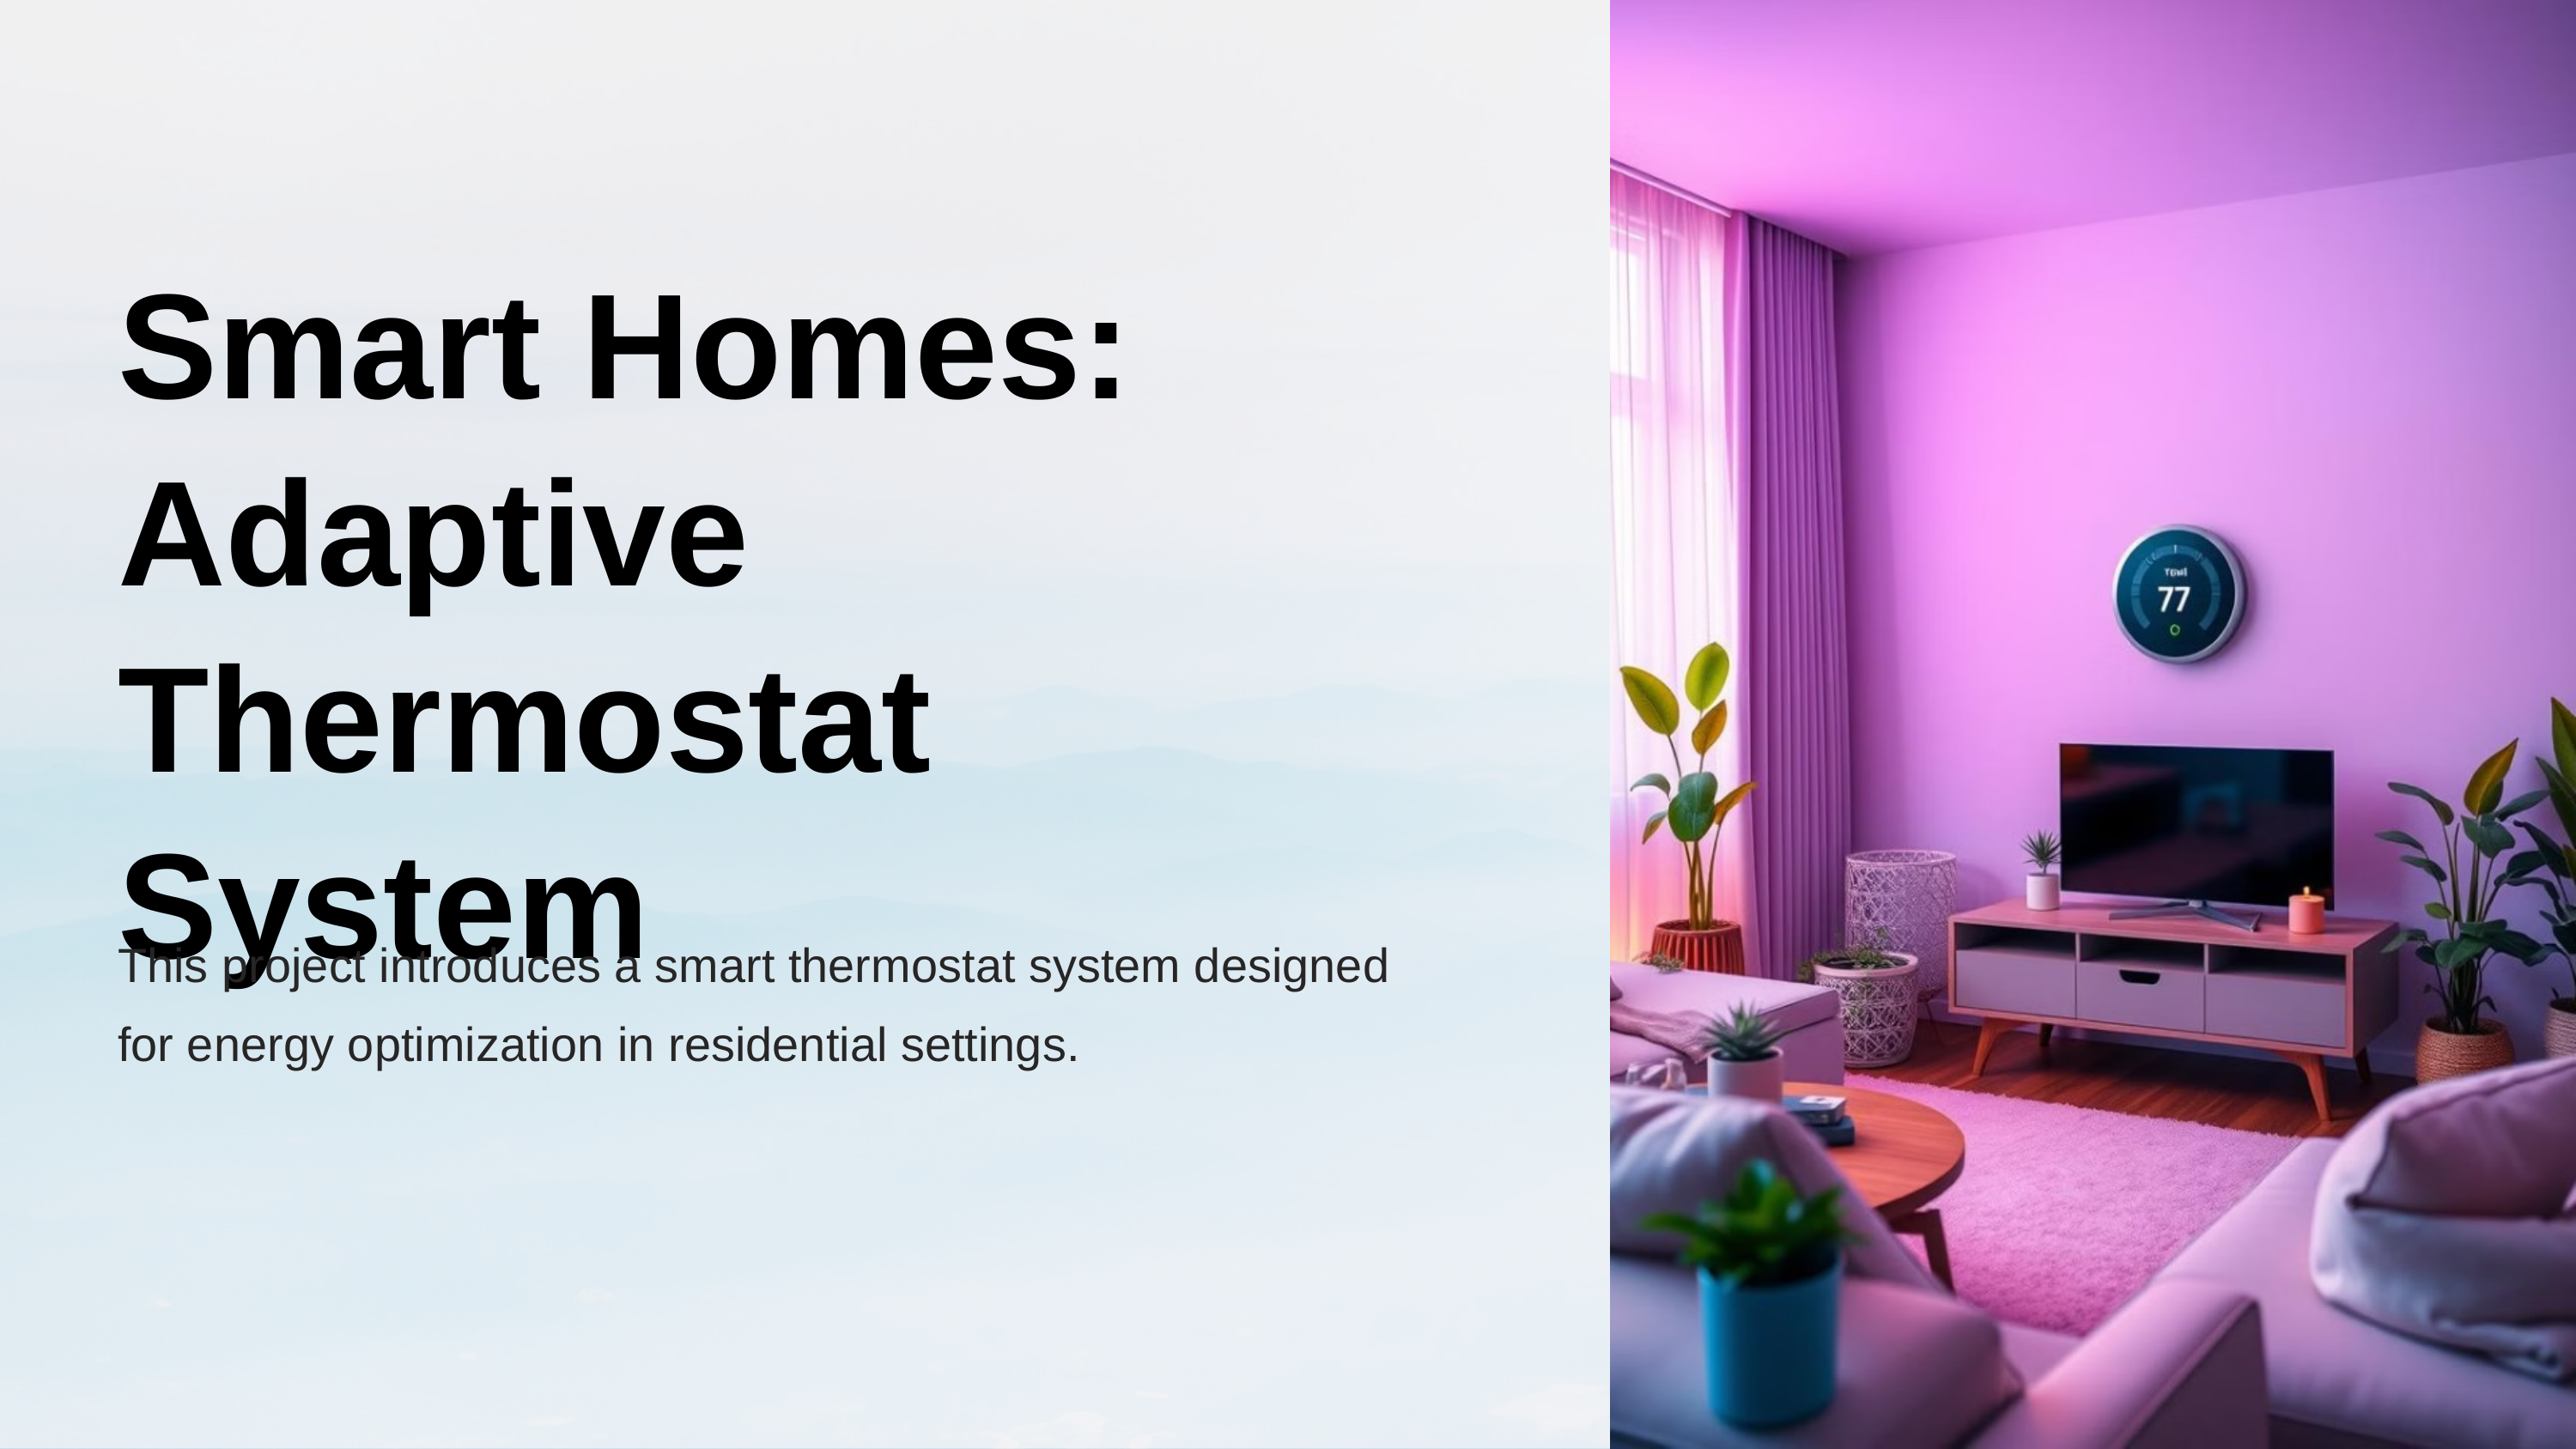

Smart Homes: Adaptive Thermostat System
This project introduces a smart thermostat system designed for energy optimization in residential settings.